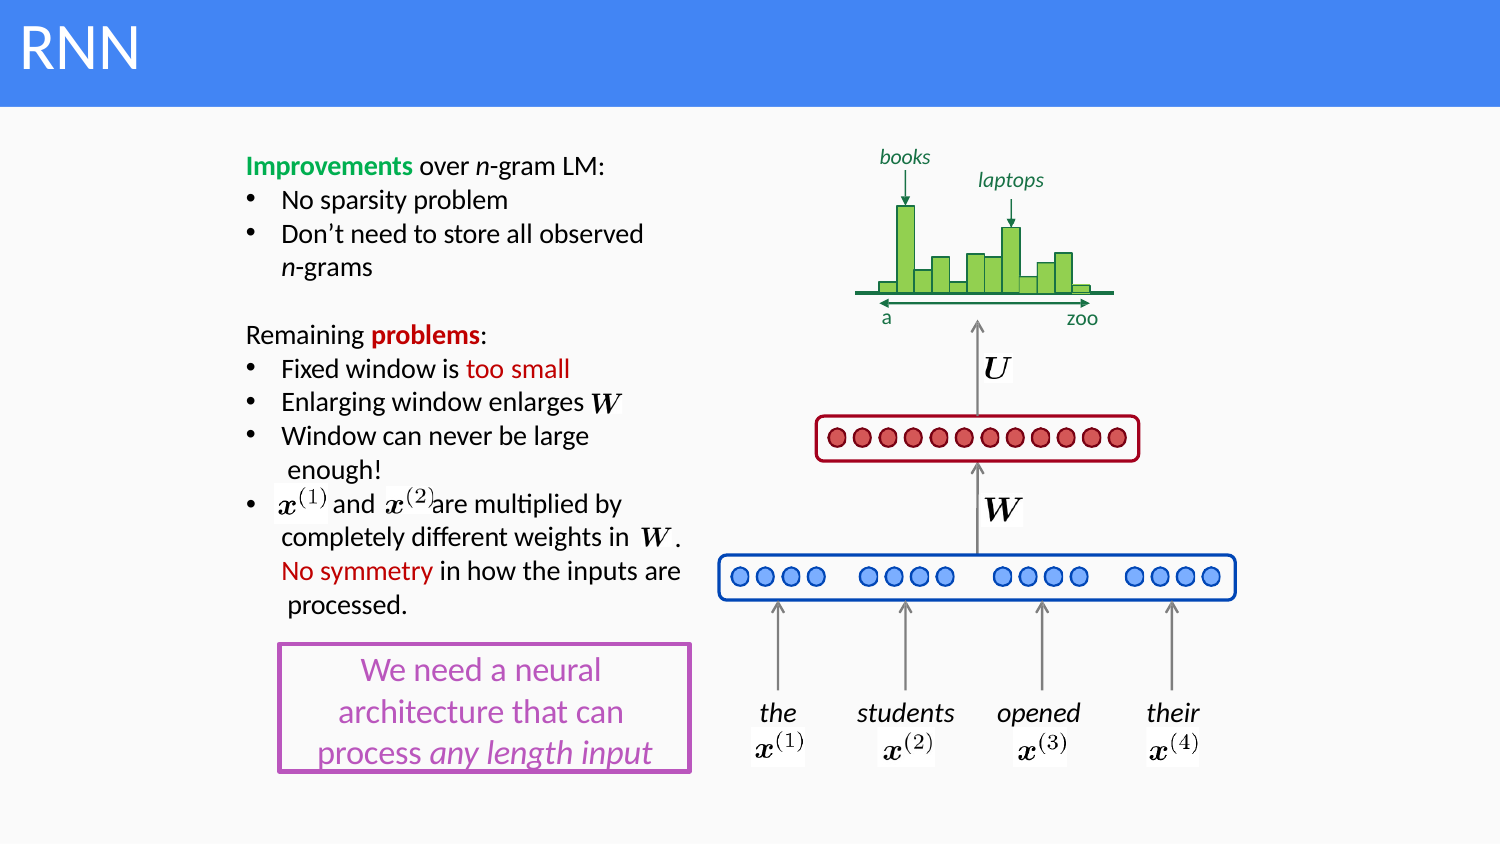

# RNN
books
Improvements over n-gram LM:
laptops

No sparsity problem
Don’t need to store all observed
n-grams

a
zoo
Remaining problems:

Fixed window is too small
Enlarging window enlarges
Window can never be large  enough!
and	are multiplied by  completely different weights in

•

.

No symmetry in how the inputs are  processed.

We need a neural  architecture that can  process any length input
the
students
opened
their